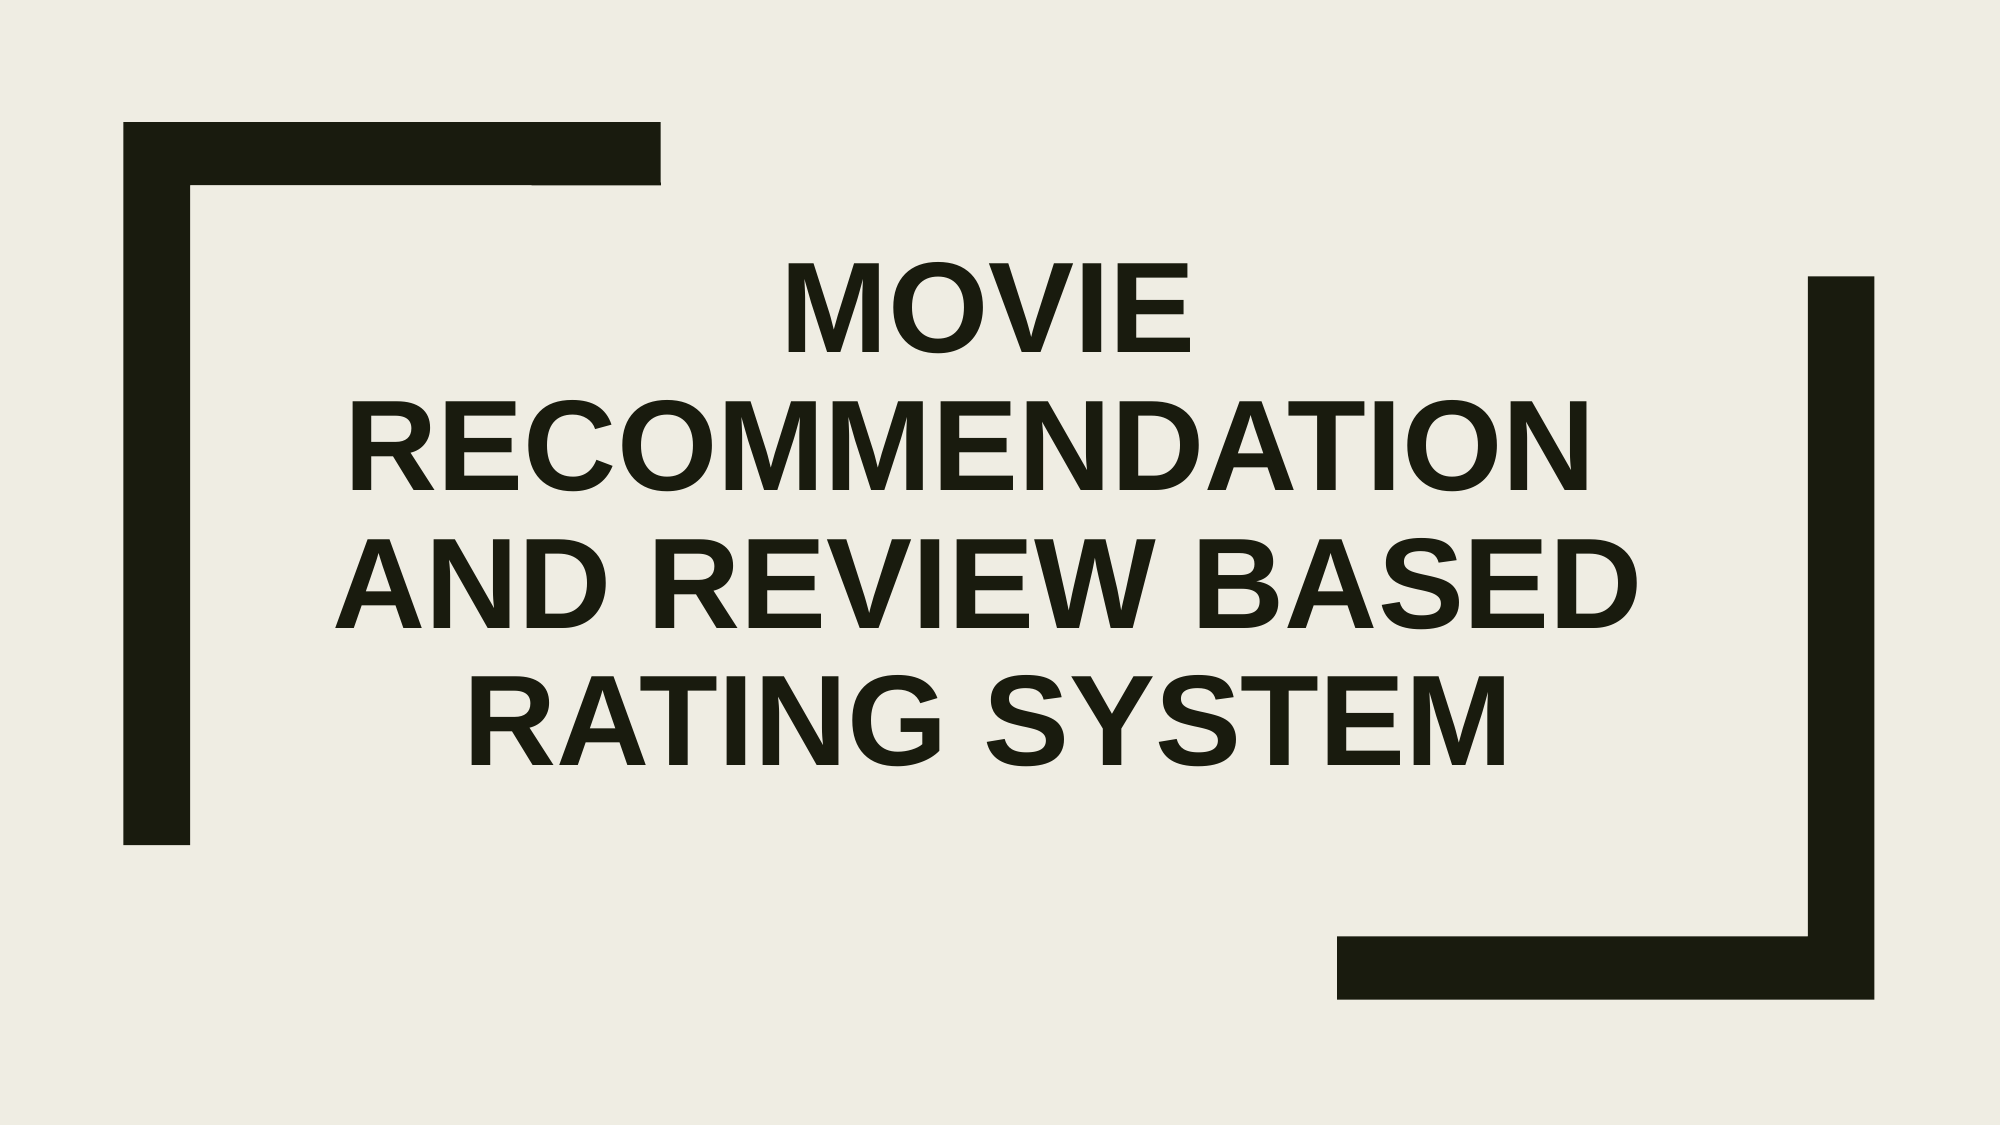

# Movie Recommendation and REVIEW BASED Rating System